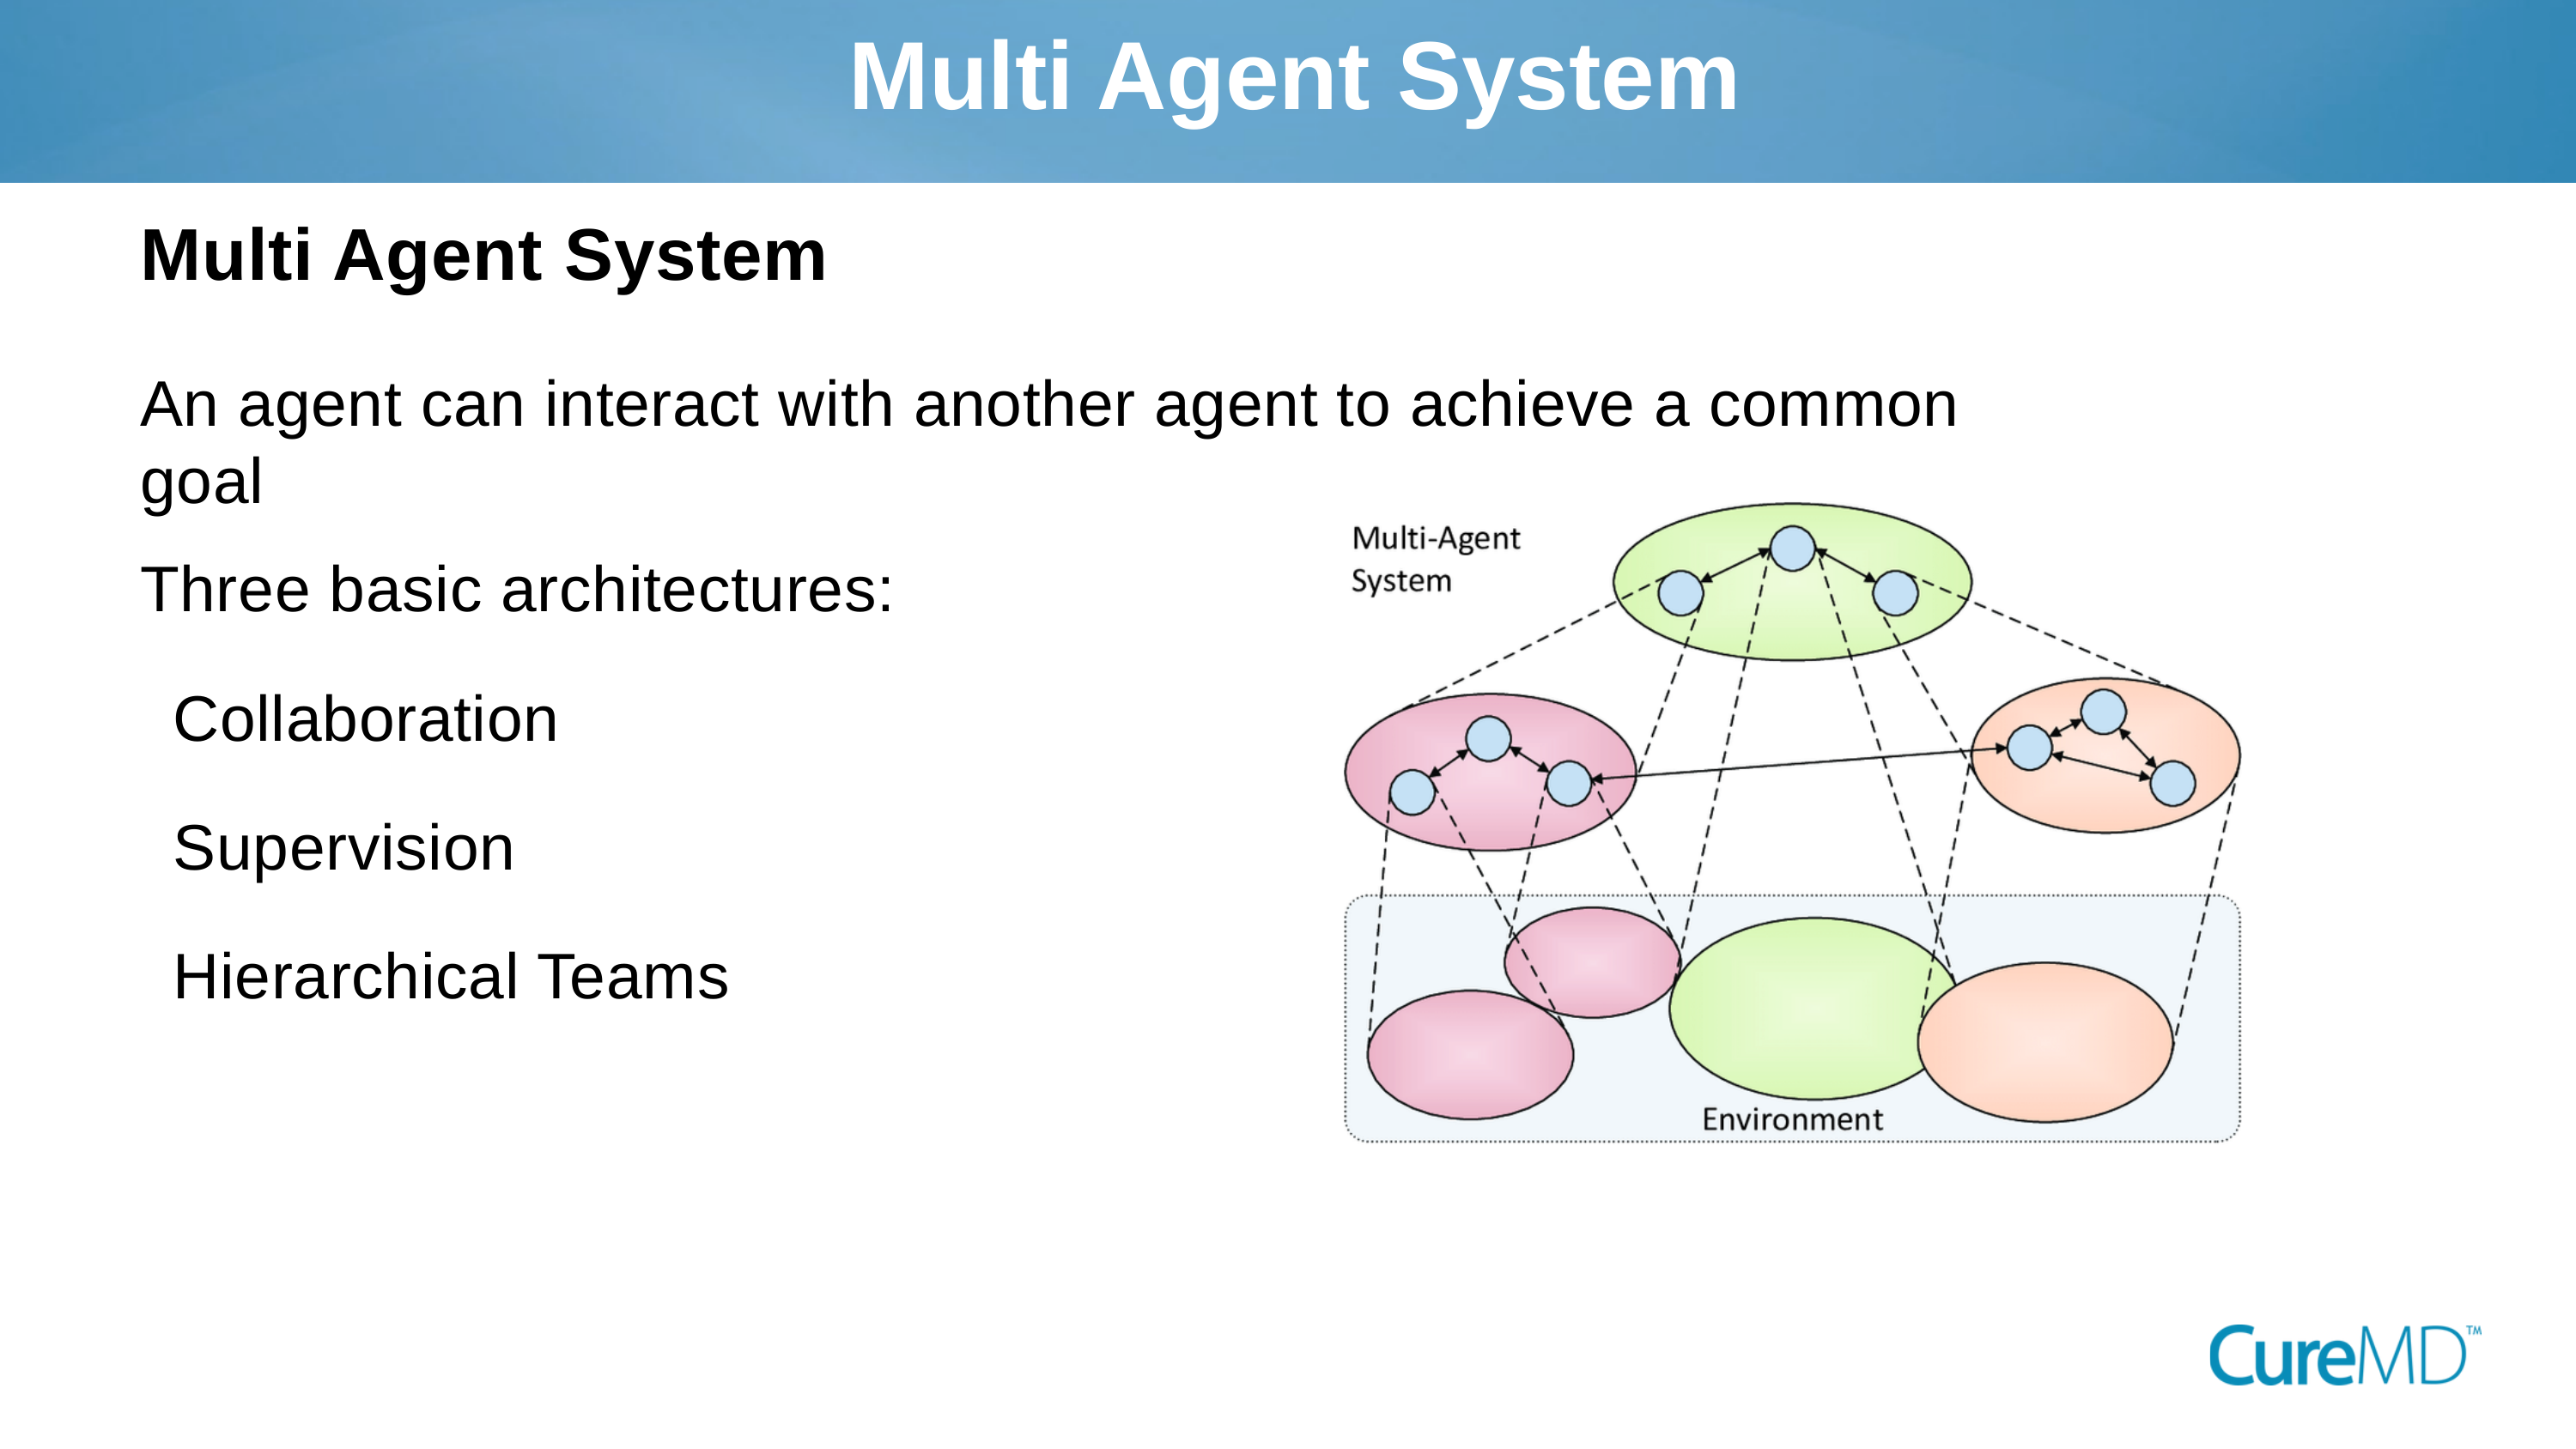

Multi Agent System
Multi Agent System
An agent can interact with another agent to achieve a common goal

Three basic architectures:
Collaboration
Supervision
Hierarchical Teams